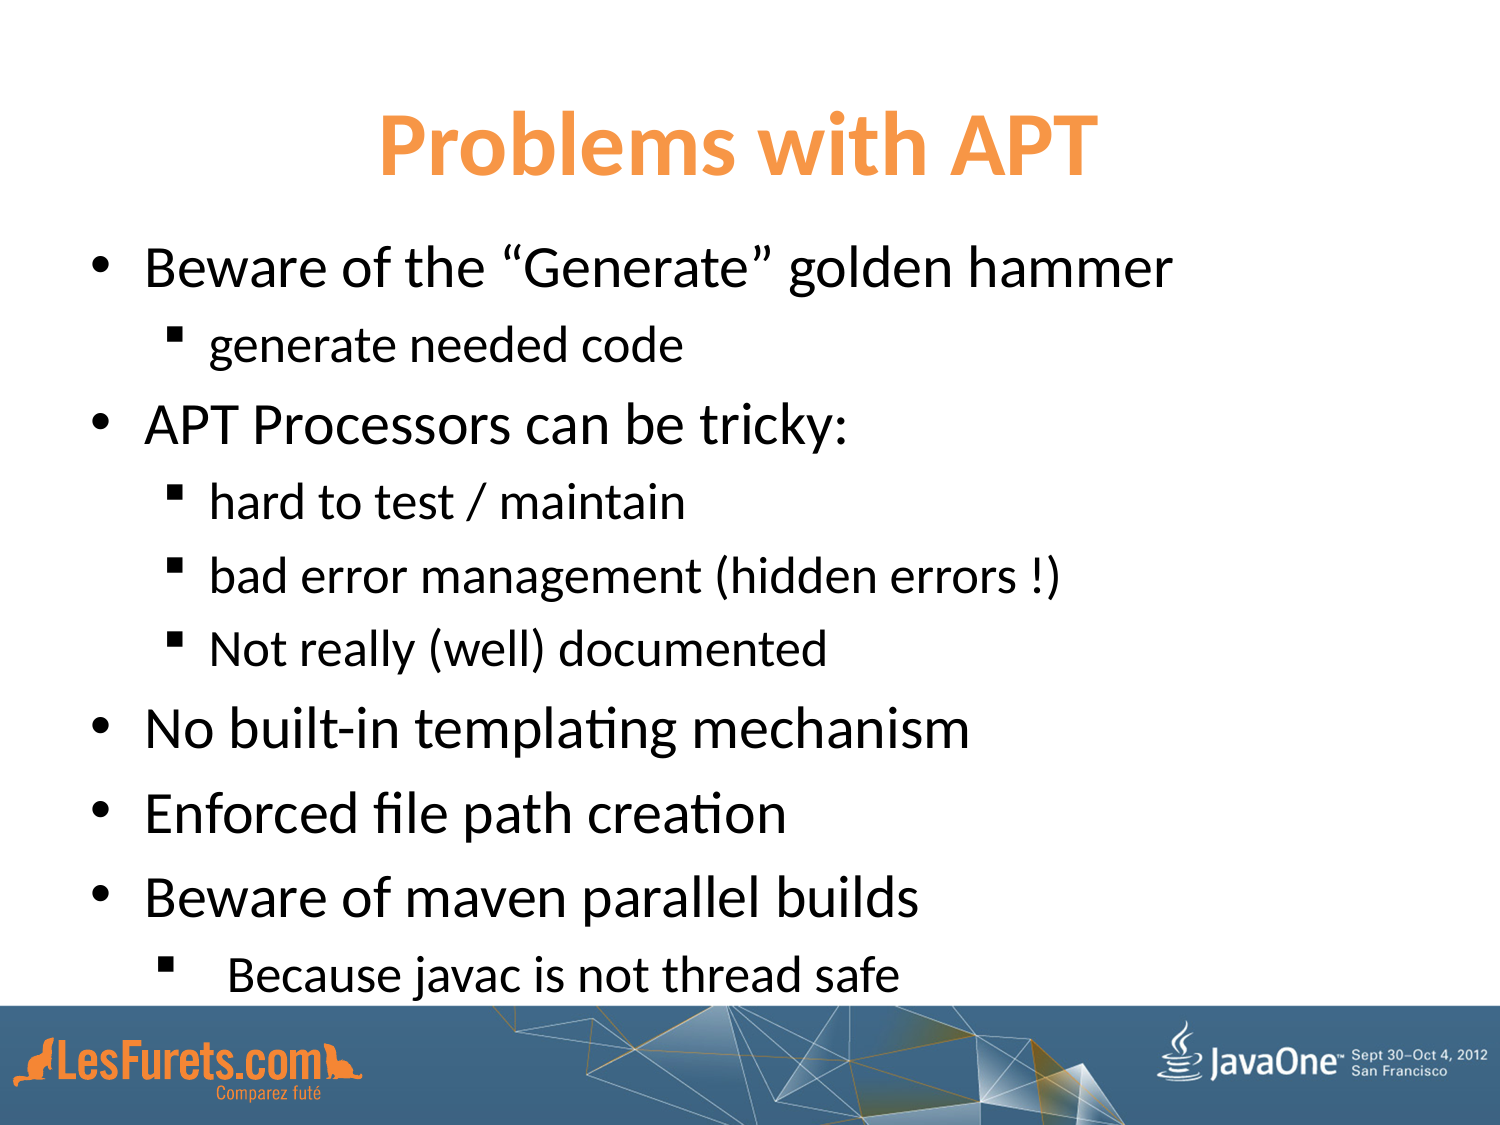

# Problems with APT
Beware of the “Generate” golden hammer
generate needed code
APT Processors can be tricky:
hard to test / maintain
bad error management (hidden errors !)
Not really (well) documented
No built-in templating mechanism
Enforced file path creation
Beware of maven parallel builds
Because javac is not thread safe